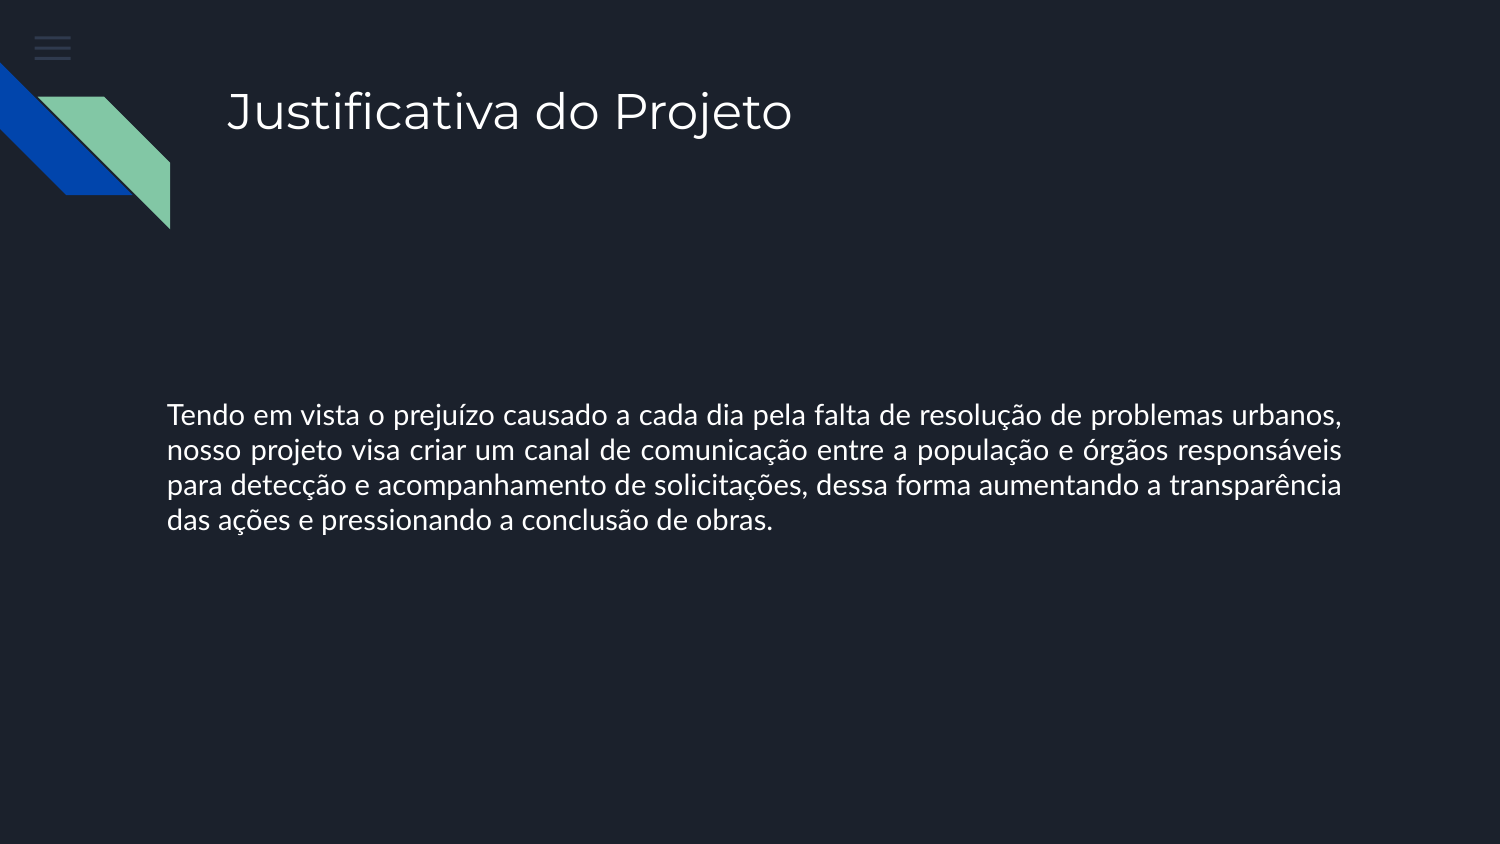

# Justificativa do Projeto
Tendo em vista o prejuízo causado a cada dia pela falta de resolução de problemas urbanos, nosso projeto visa criar um canal de comunicação entre a população e órgãos responsáveis para detecção e acompanhamento de solicitações, dessa forma aumentando a transparência das ações e pressionando a conclusão de obras.